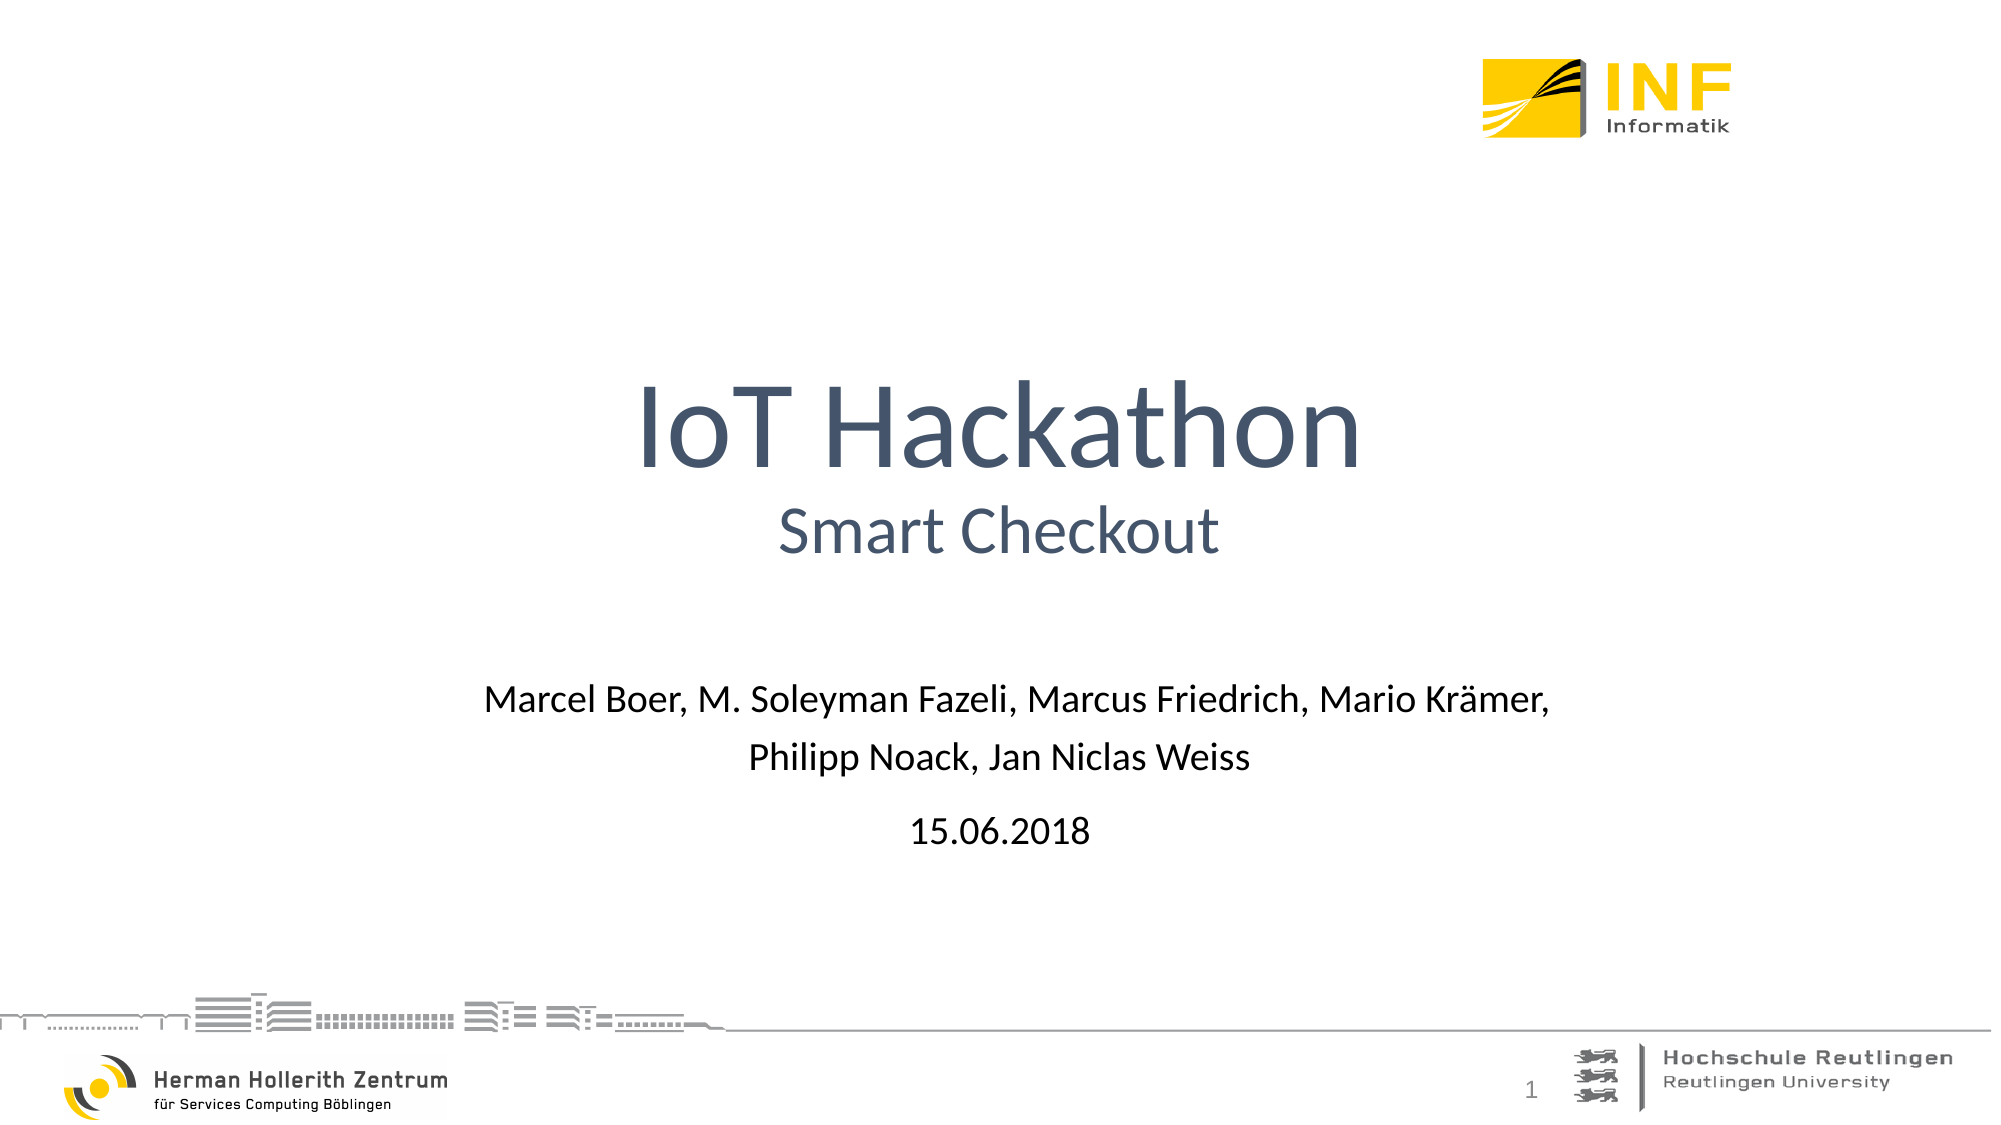

# IoT Hackathon Smart Checkout

    Marcel Boer, M. Soleyman Fazeli, Marcus Friedrich, Mario Krämer,
Philipp Noack, Jan Niclas Weiss
15.06.2018